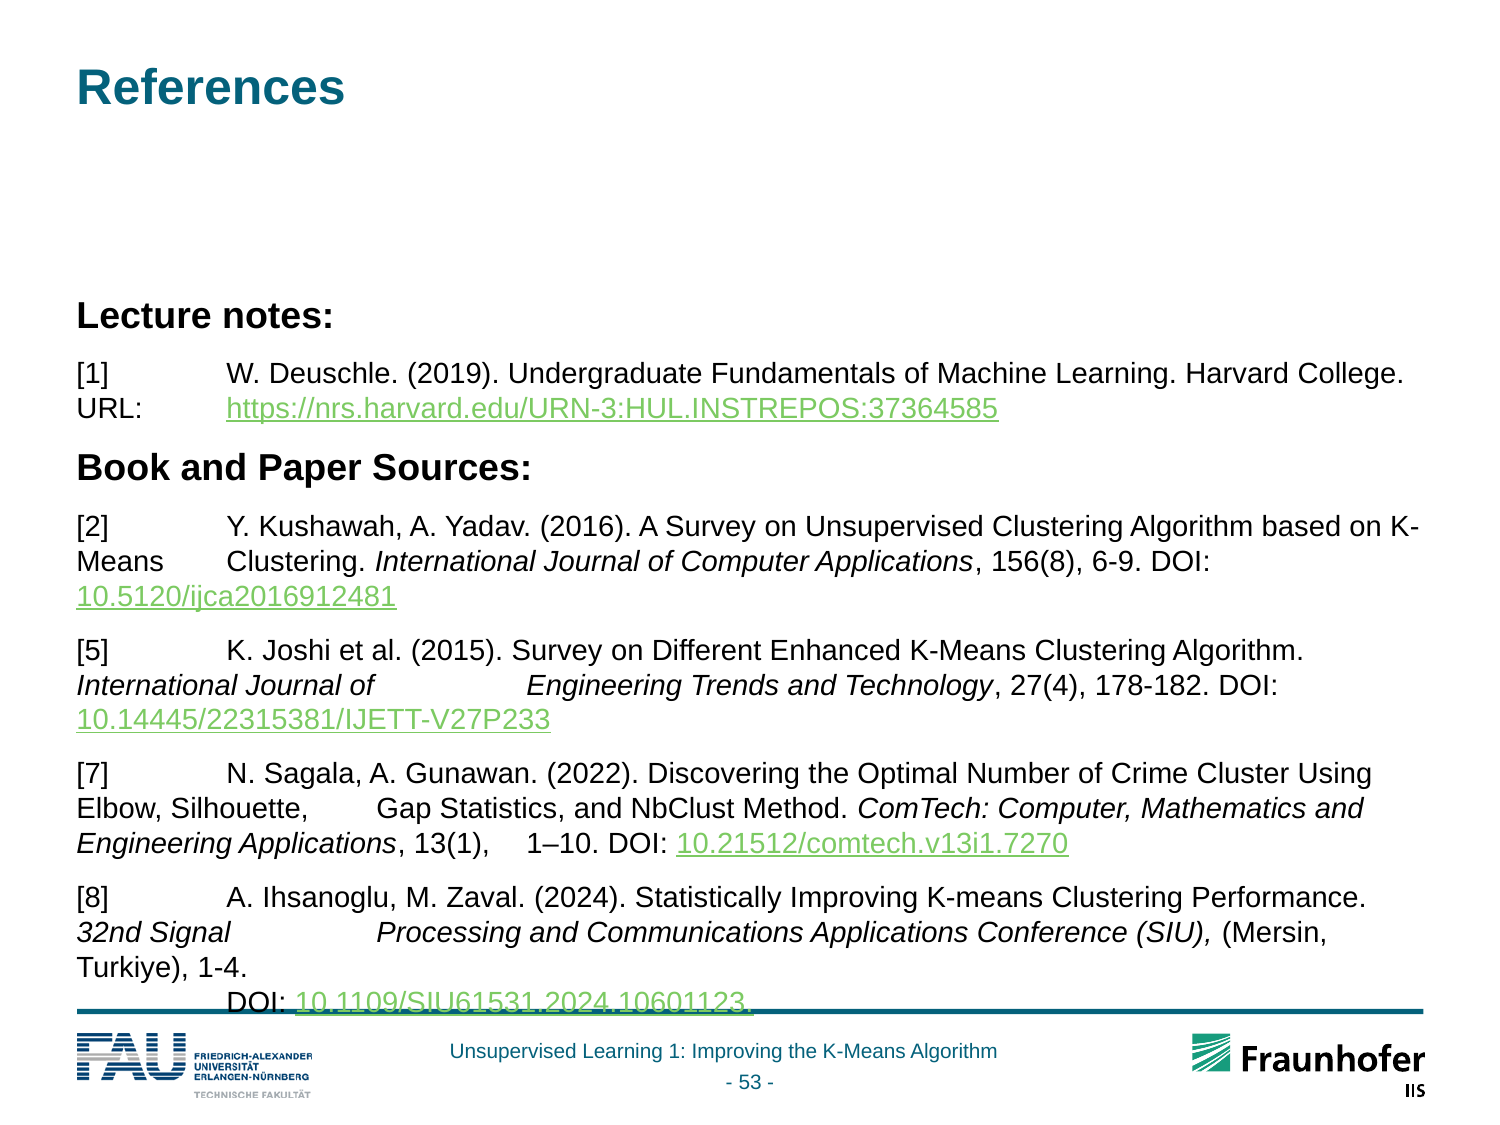

# References
Lecture notes:
[1]	W. Deuschle. (2019). Undergraduate Fundamentals of Machine Learning. Harvard College. URL: 	https://nrs.harvard.edu/URN-3:HUL.INSTREPOS:37364585
Book and Paper Sources:
[2]	Y. Kushawah, A. Yadav. (2016). A Survey on Unsupervised Clustering Algorithm based on K-Means 	Clustering. International Journal of Computer Applications, 156(8), 6-9. DOI: 10.5120/ijca2016912481
[5]	K. Joshi et al. (2015). Survey on Different Enhanced K-Means Clustering Algorithm. International Journal of 	Engineering Trends and Technology, 27(4), 178-182. DOI: 10.14445/22315381/IJETT-V27P233
[7]	N. Sagala, A. Gunawan. (2022). Discovering the Optimal Number of Crime Cluster Using Elbow, Silhouette, 	Gap Statistics, and NbClust Method. ComTech: Computer, Mathematics and Engineering Applications, 13(1), 	1–10. DOI: 10.21512/comtech.v13i1.7270
[8]	A. Ihsanoglu, M. Zaval. (2024). Statistically Improving K-means Clustering Performance. 32nd Signal 	Processing and Communications Applications Conference (SIU), (Mersin, Turkiye), 1-4.
	DOI: 10.1109/SIU61531.2024.10601123.